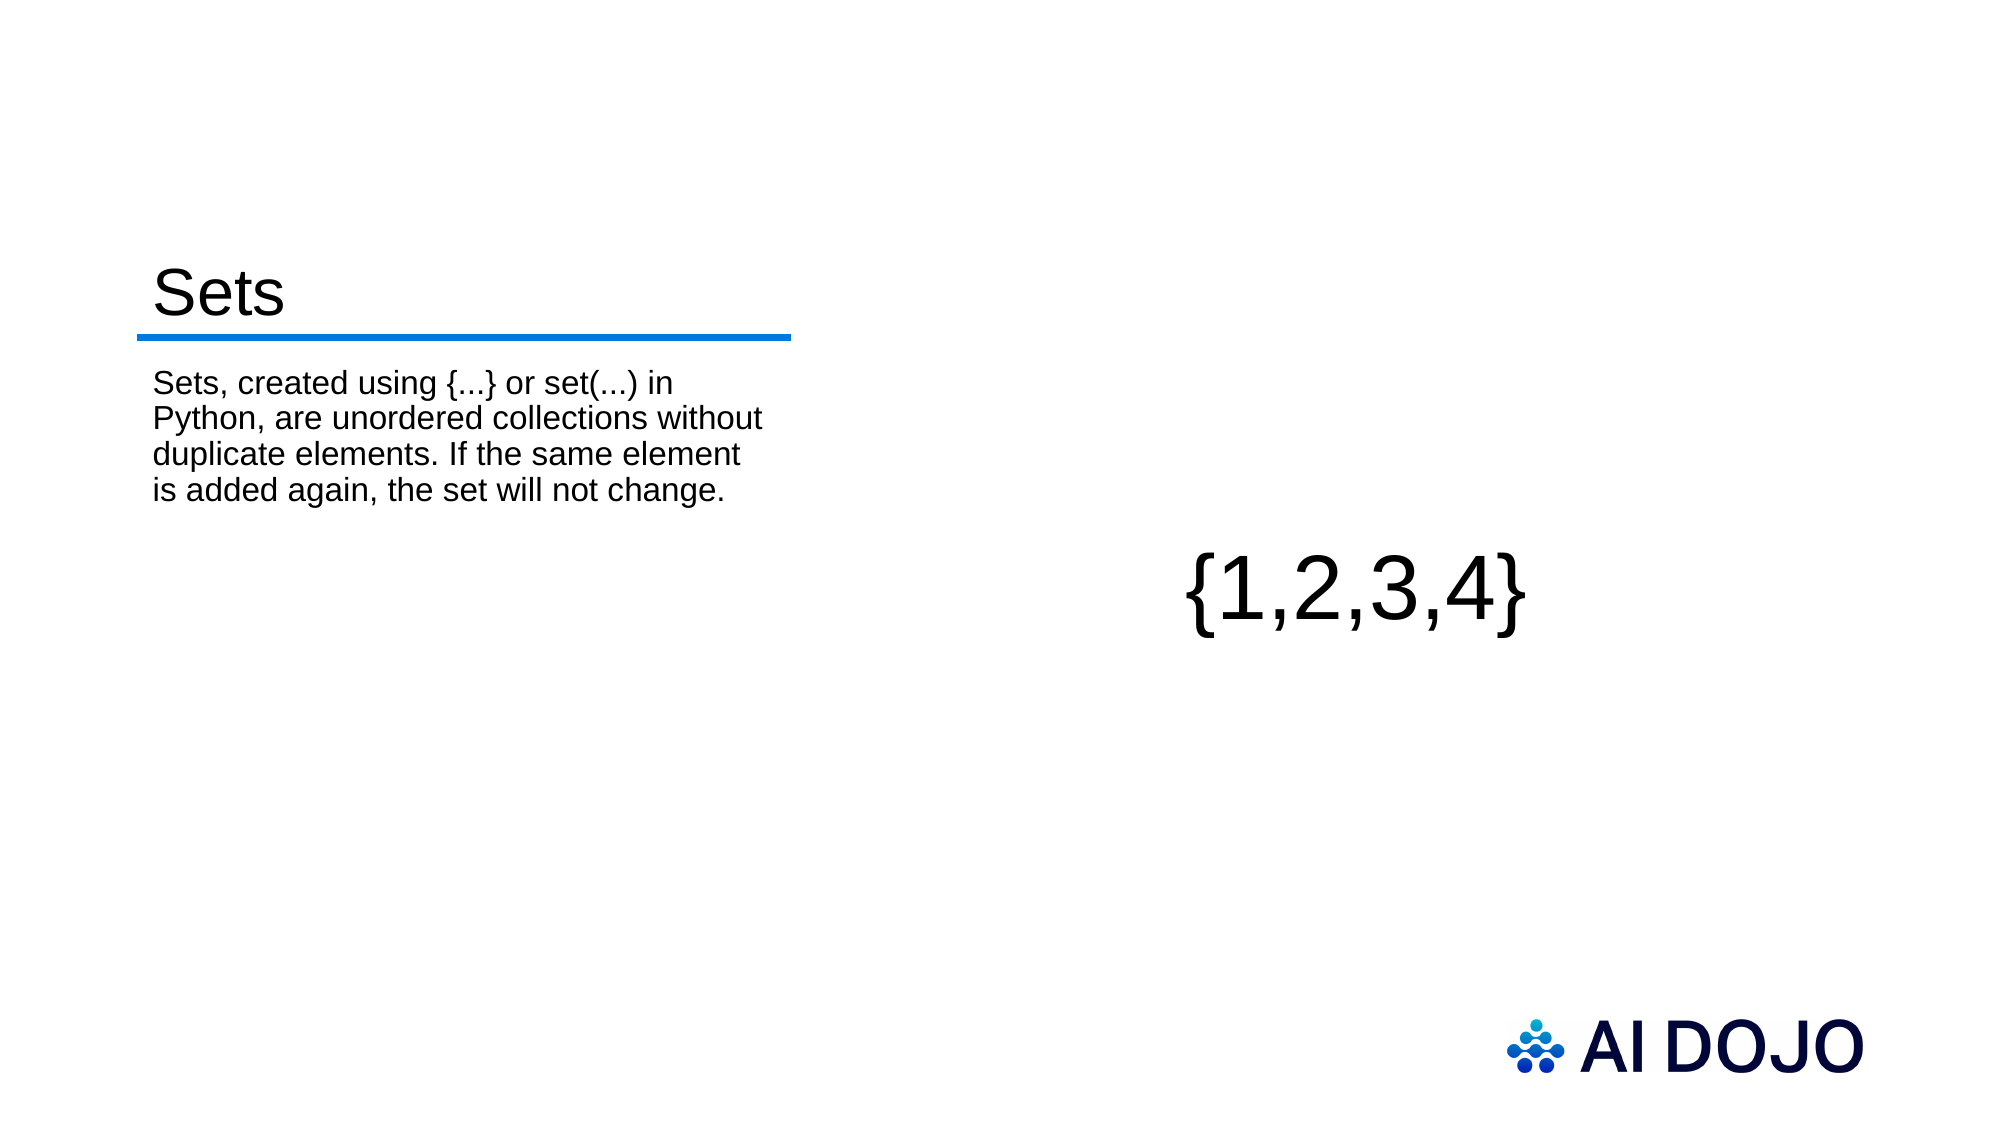

# Sets

{1,2,3,4}
Sets, created using {...} or set(...) in Python, are unordered collections without duplicate elements. If the same element is added again, the set will not change.